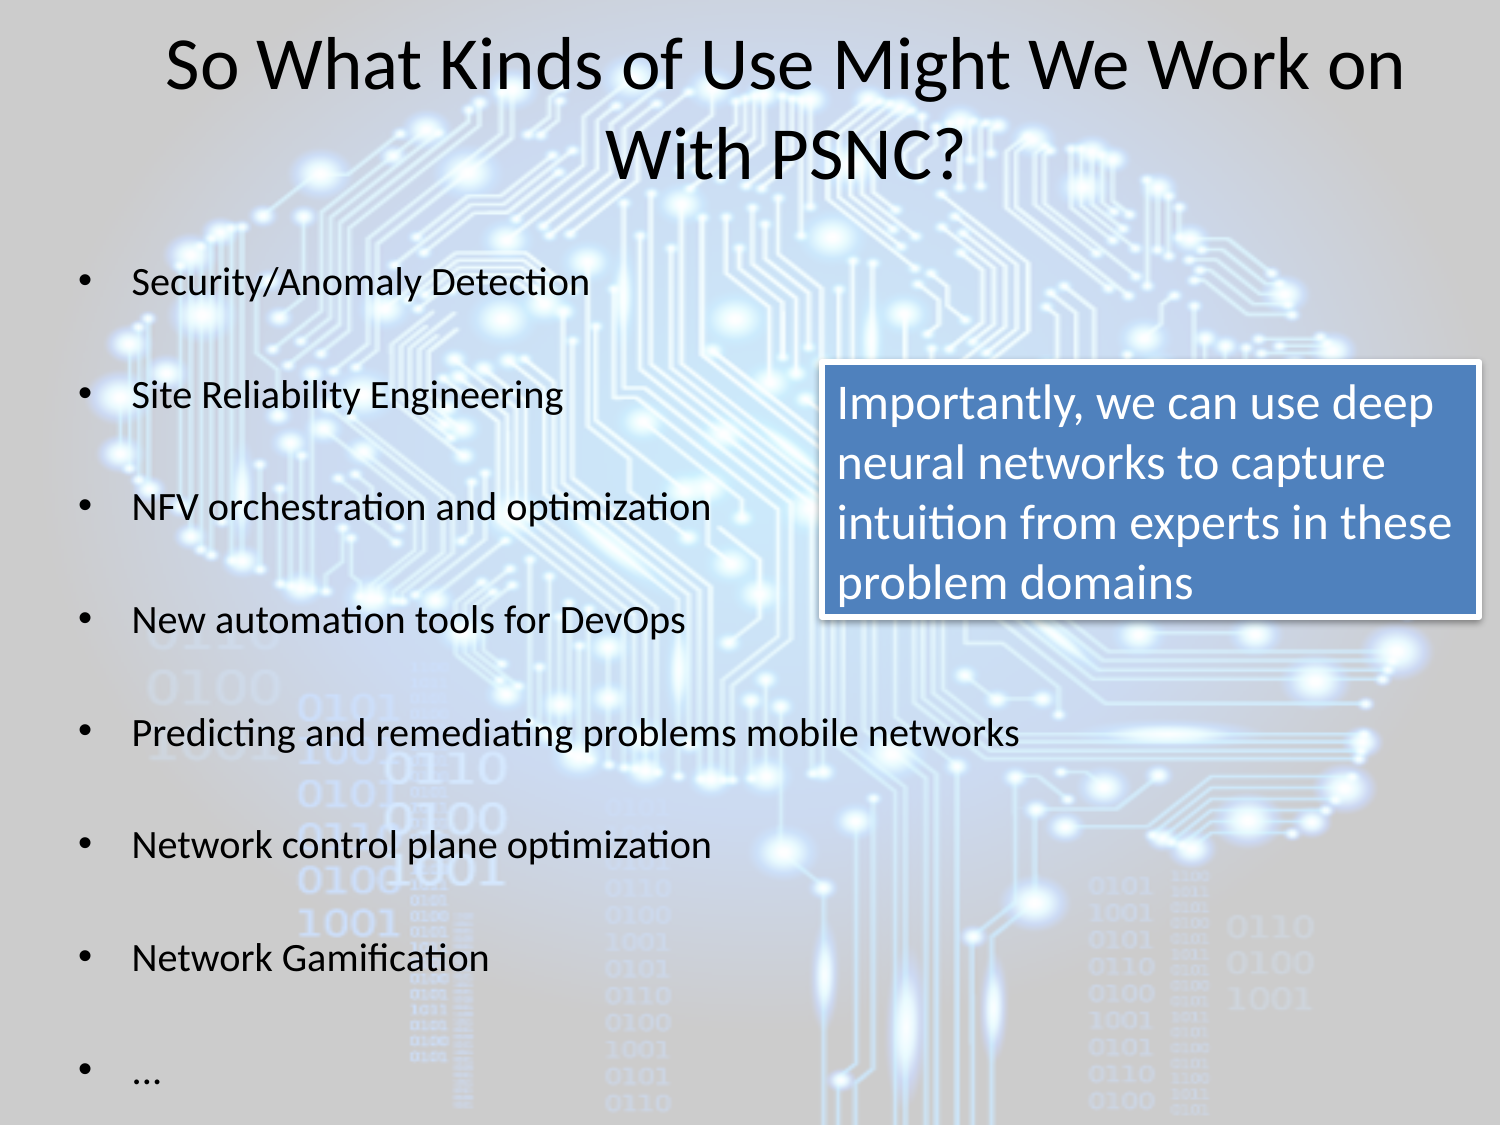

# So What Kinds of Use Might We Work on With PSNC?

Security/Anomaly Detection

Site Reliability Engineering

NFV orchestration and optimization

New automation tools for DevOps

Predicting and remediating problems mobile networks

Network control plane optimization

Network Gamification

...

Importantly, we can use deep
neural networks to capture
intuition from experts in these
problem domains